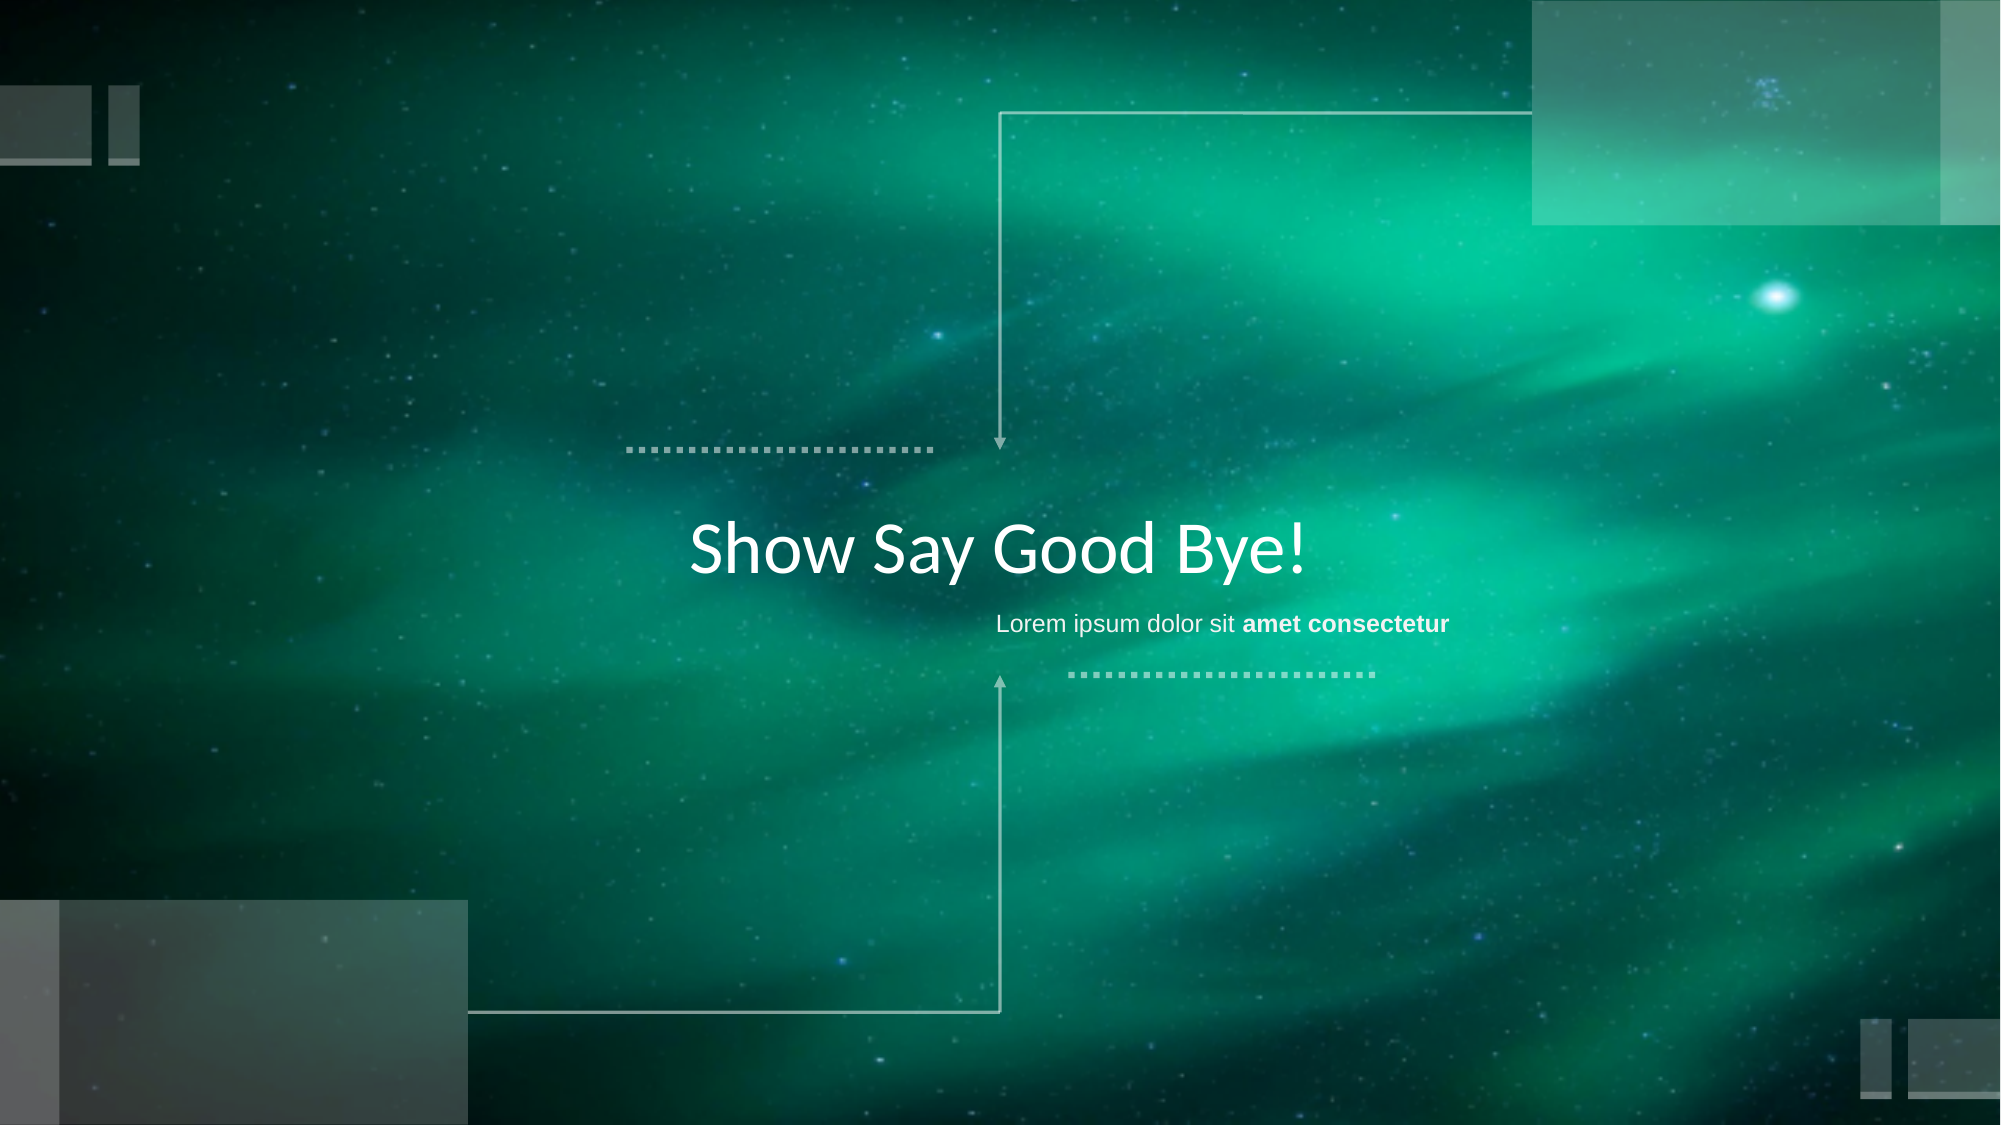

Show Say Good Bye!
Lorem ipsum dolor sit amet consectetur